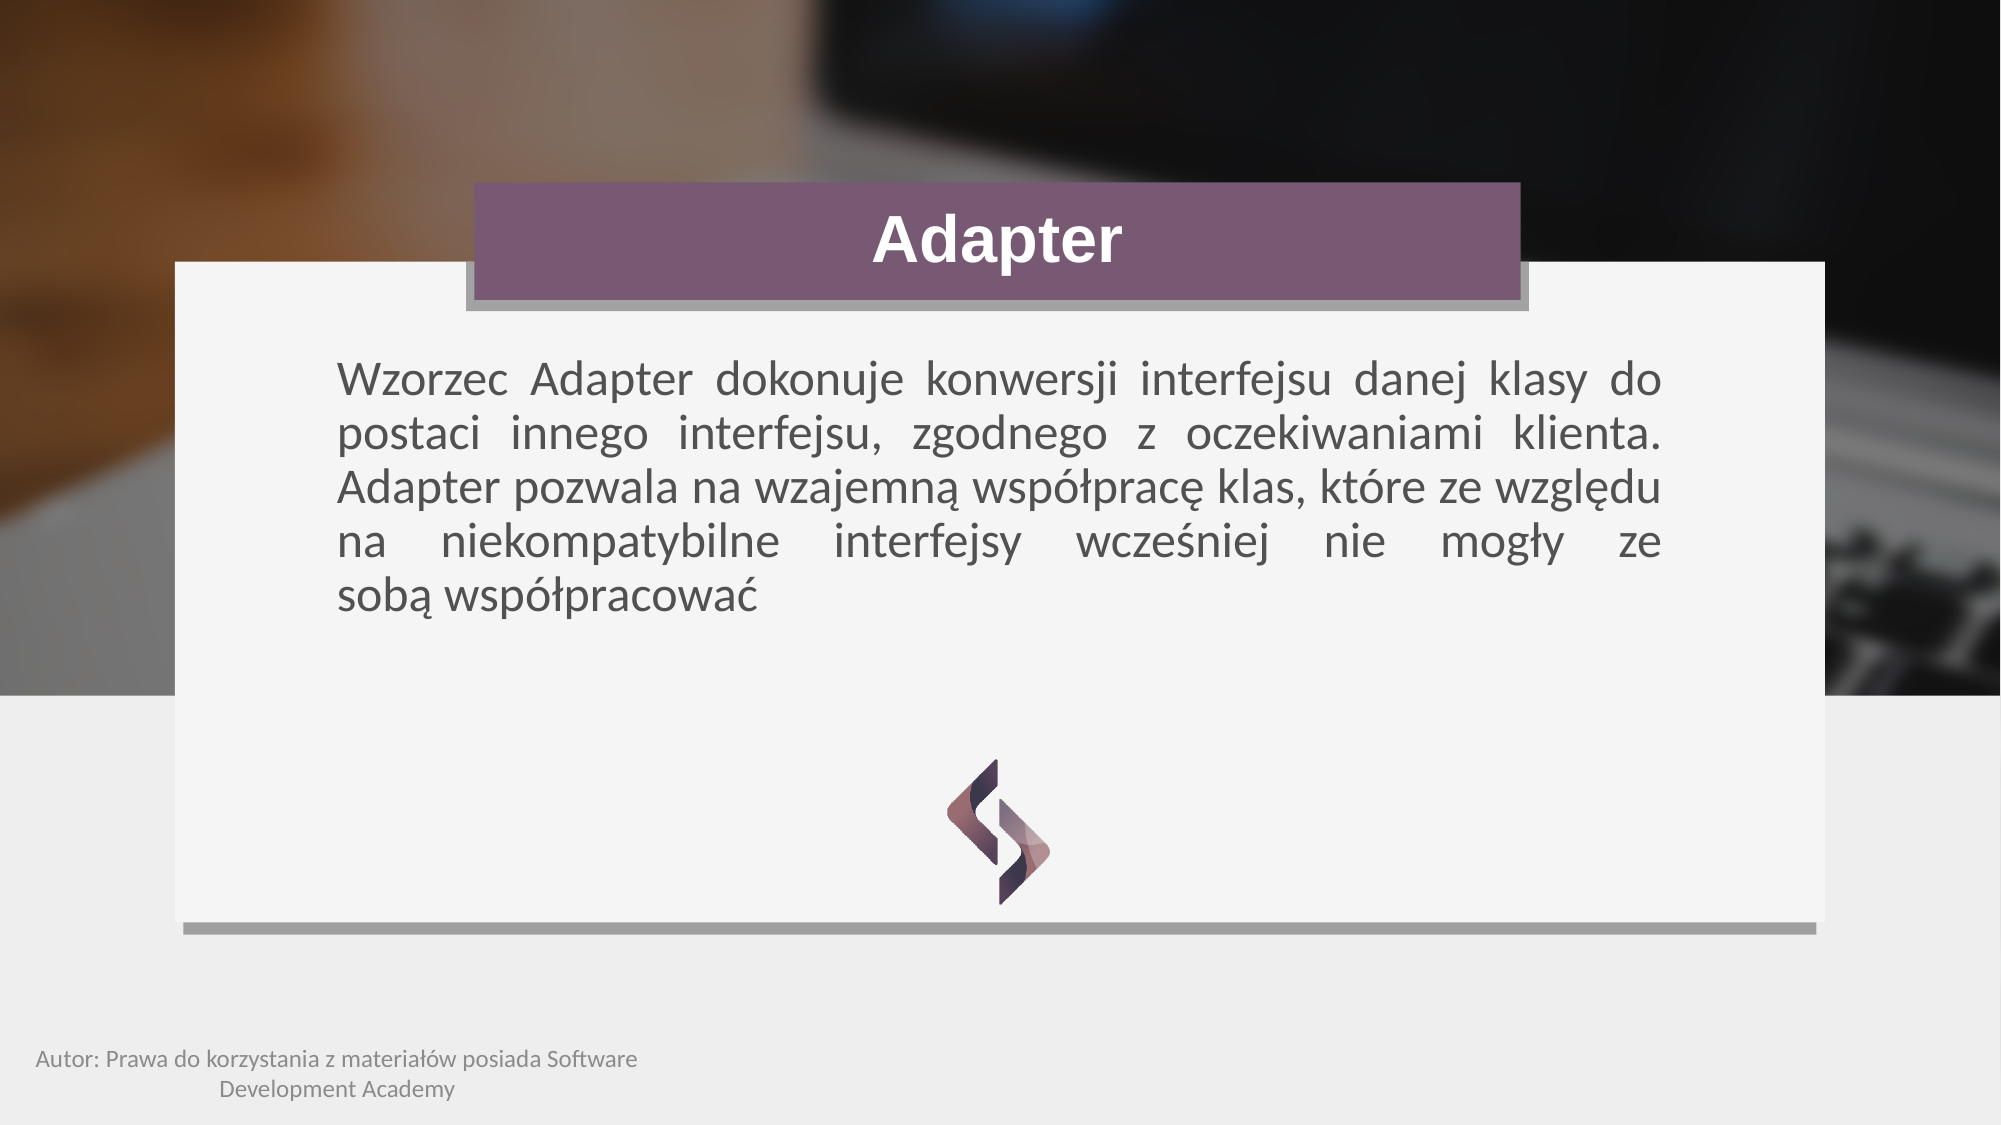

# Adapter
Wzorzec Adapter dokonuje konwersji interfejsu danej klasy do postaci innego interfejsu, zgodnego z oczekiwaniami klienta. Adapter pozwala na wzajemną współpracę klas, które ze względu na niekompatybilne interfejsy wcześniej nie mogły ze sobą współpracować
Autor: Prawa do korzystania z materiałów posiada Software Development Academy